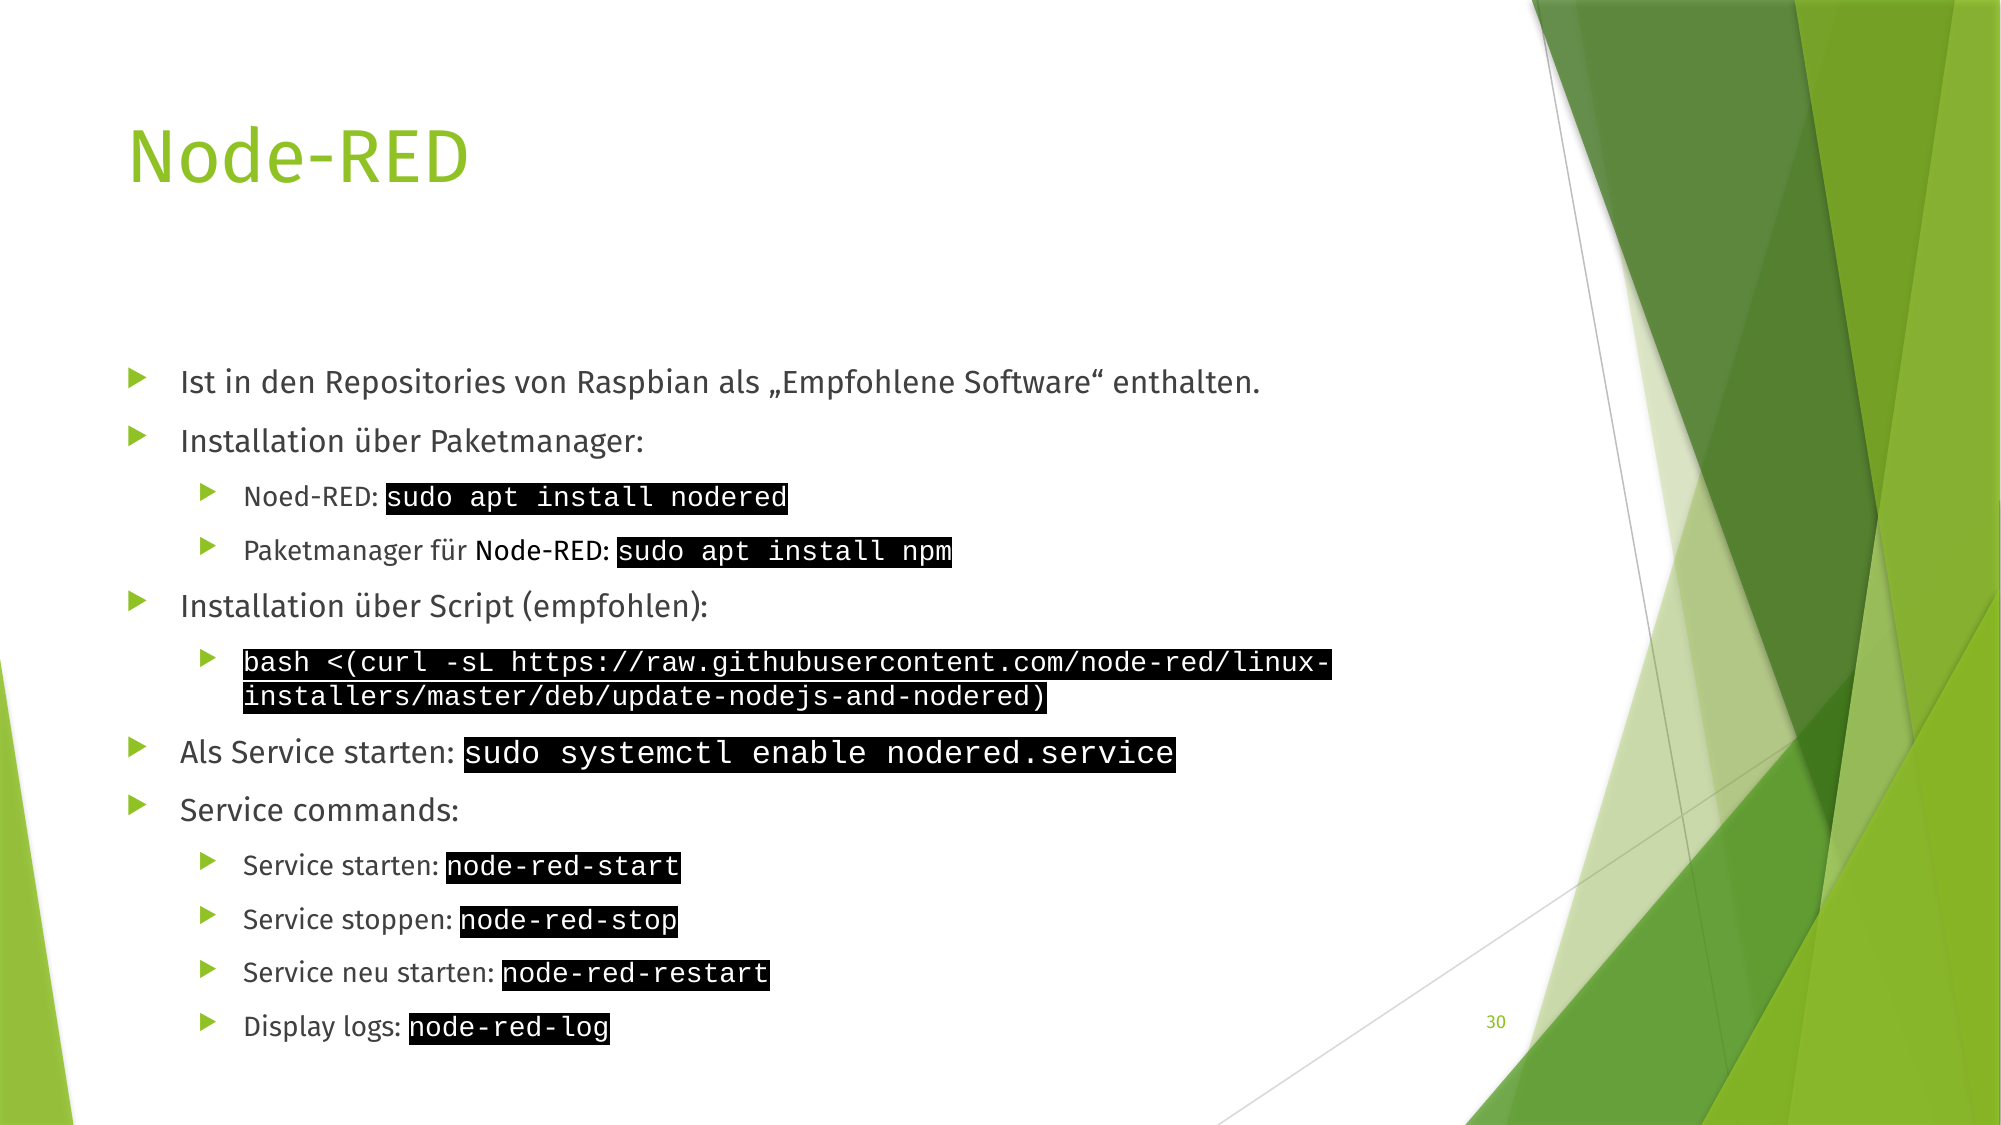

# Node-RED
Ist in den Repositories von Raspbian als „Empfohlene Software“ enthalten.
Installation über Paketmanager:
Noed-RED: sudo apt install nodered
Paketmanager für Node-RED: sudo apt install npm
Installation über Script (empfohlen):
bash <(curl -sL https://raw.githubusercontent.com/node-red/linux-installers/master/deb/update-nodejs-and-nodered)
Als Service starten: sudo systemctl enable nodered.service
Service commands:
Service starten: node-red-start
Service stoppen: node-red-stop
Service neu starten: node-red-restart
Display logs: node-red-log

30